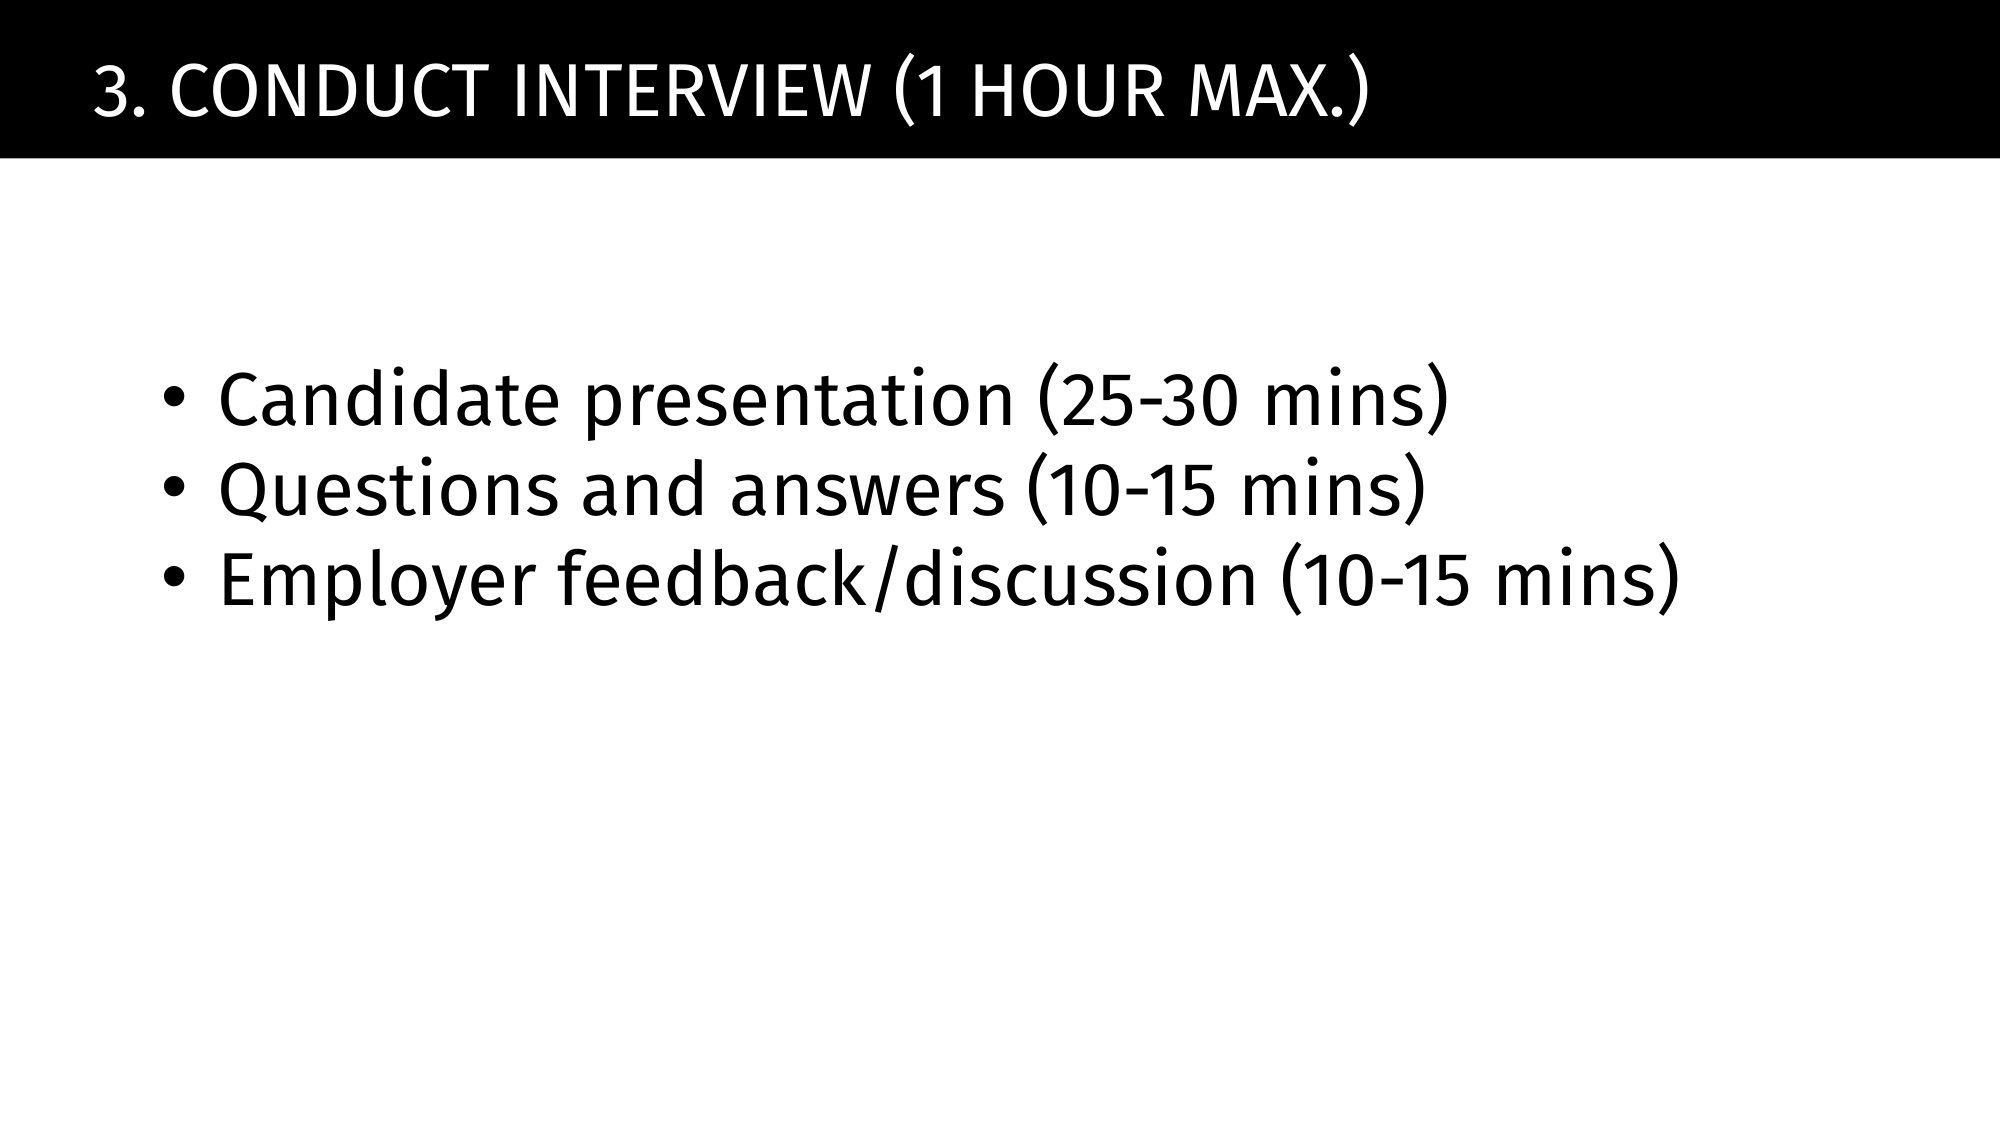

3. CONDUCT INTERVIEW (1 HOUR MAX.)

Candidate presentation (25-30 mins)
Questions and answers (10-15 mins)
Employer feedback/discussion (10-15 mins)